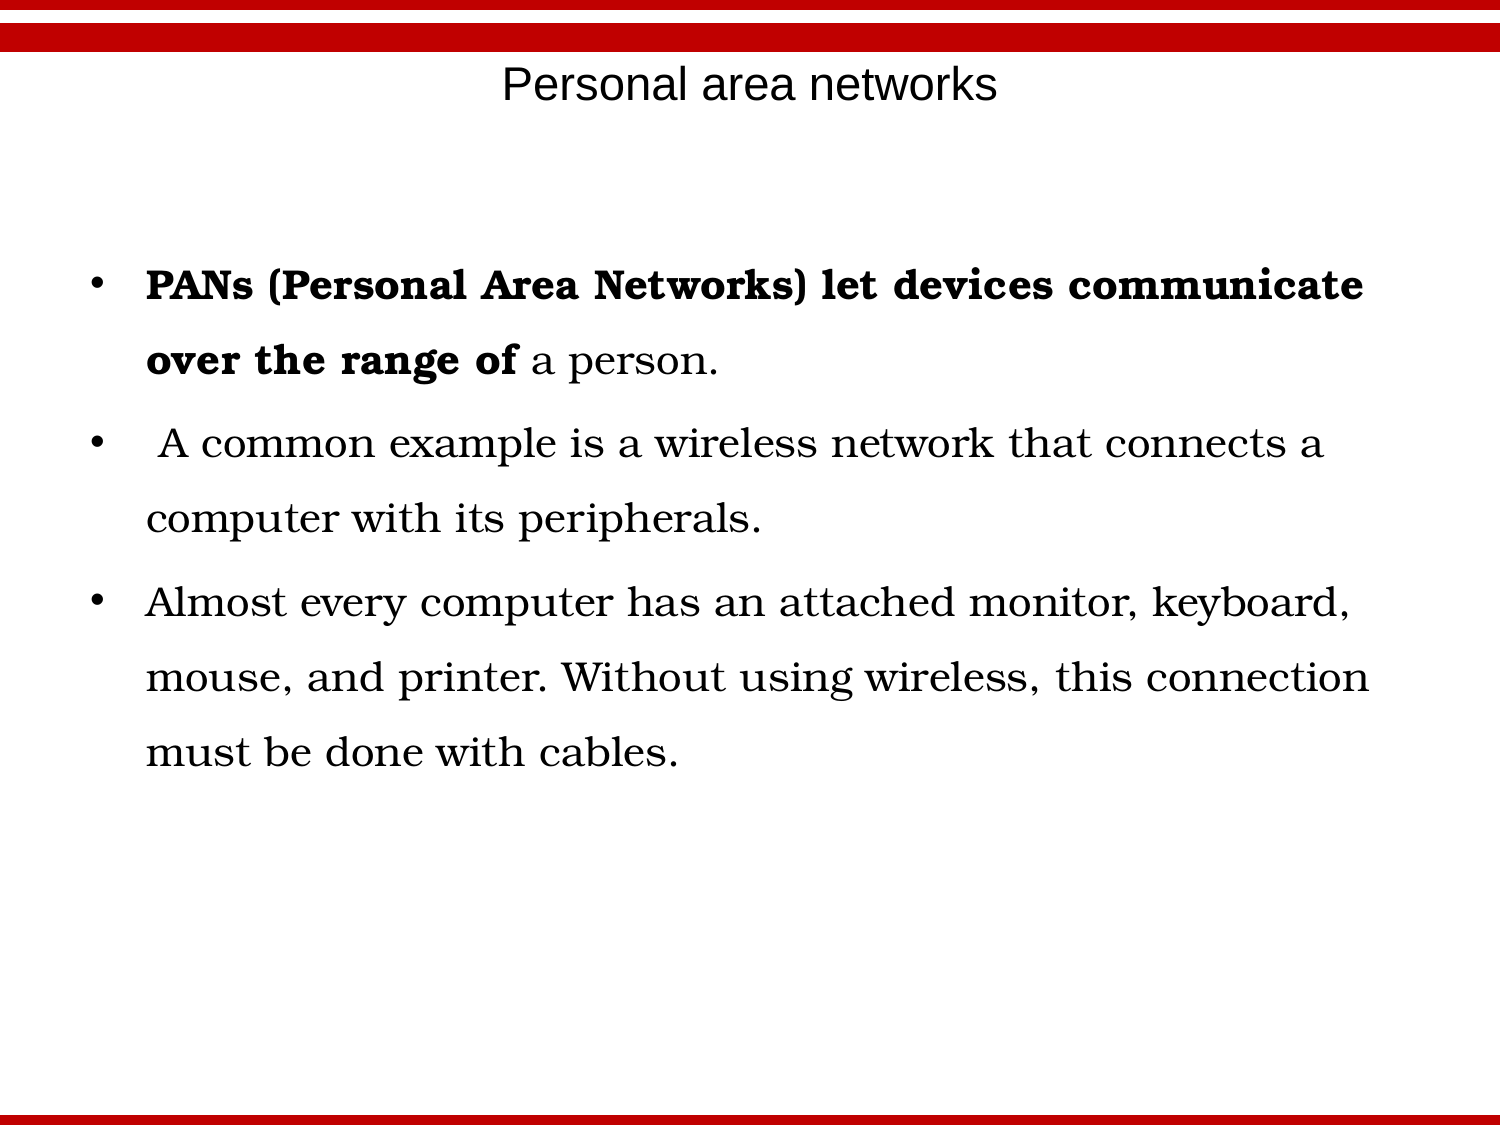

# Personal area networks
PANs (Personal Area Networks) let devices communicate over the range of a person.
 A common example is a wireless network that connects a computer with its peripherals.
Almost every computer has an attached monitor, keyboard, mouse, and printer. Without using wireless, this connection must be done with cables.